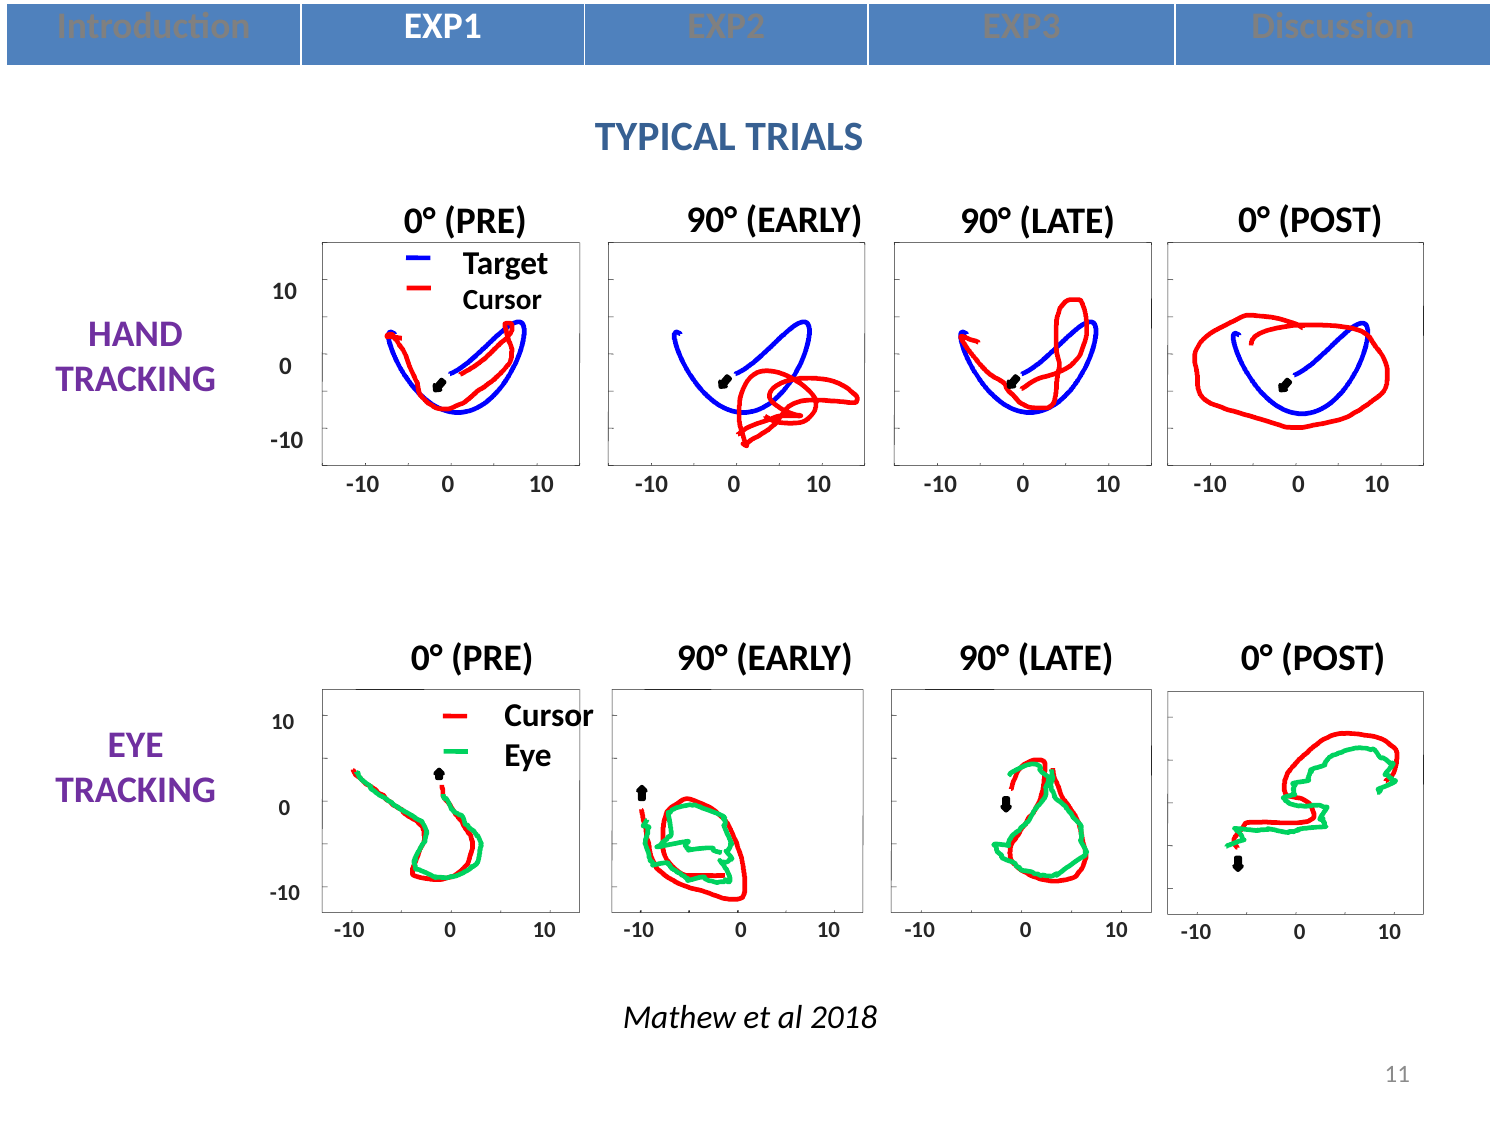

| Introduction | EXP1 | EXP2 | EXP3 | Discussion |
| --- | --- | --- | --- | --- |
TYPICAL TRIALS
90° (EARLY)

-10
0
10

0° (POST)

-10
0
10

0° (PRE)
Target
Cursor

10

0

-10

-10
0
10

90° (LATE)

-10
0
10

HAND TRACKING
0° (PRE)

Cursor
Eye
10

0

-10

-10
0
10

90° (LATE)

-10
0
10

90° (EARLY)

-10
0
10

0° (POST)

-10
0
10

EYE TRACKING
Mathew et al 2018
11